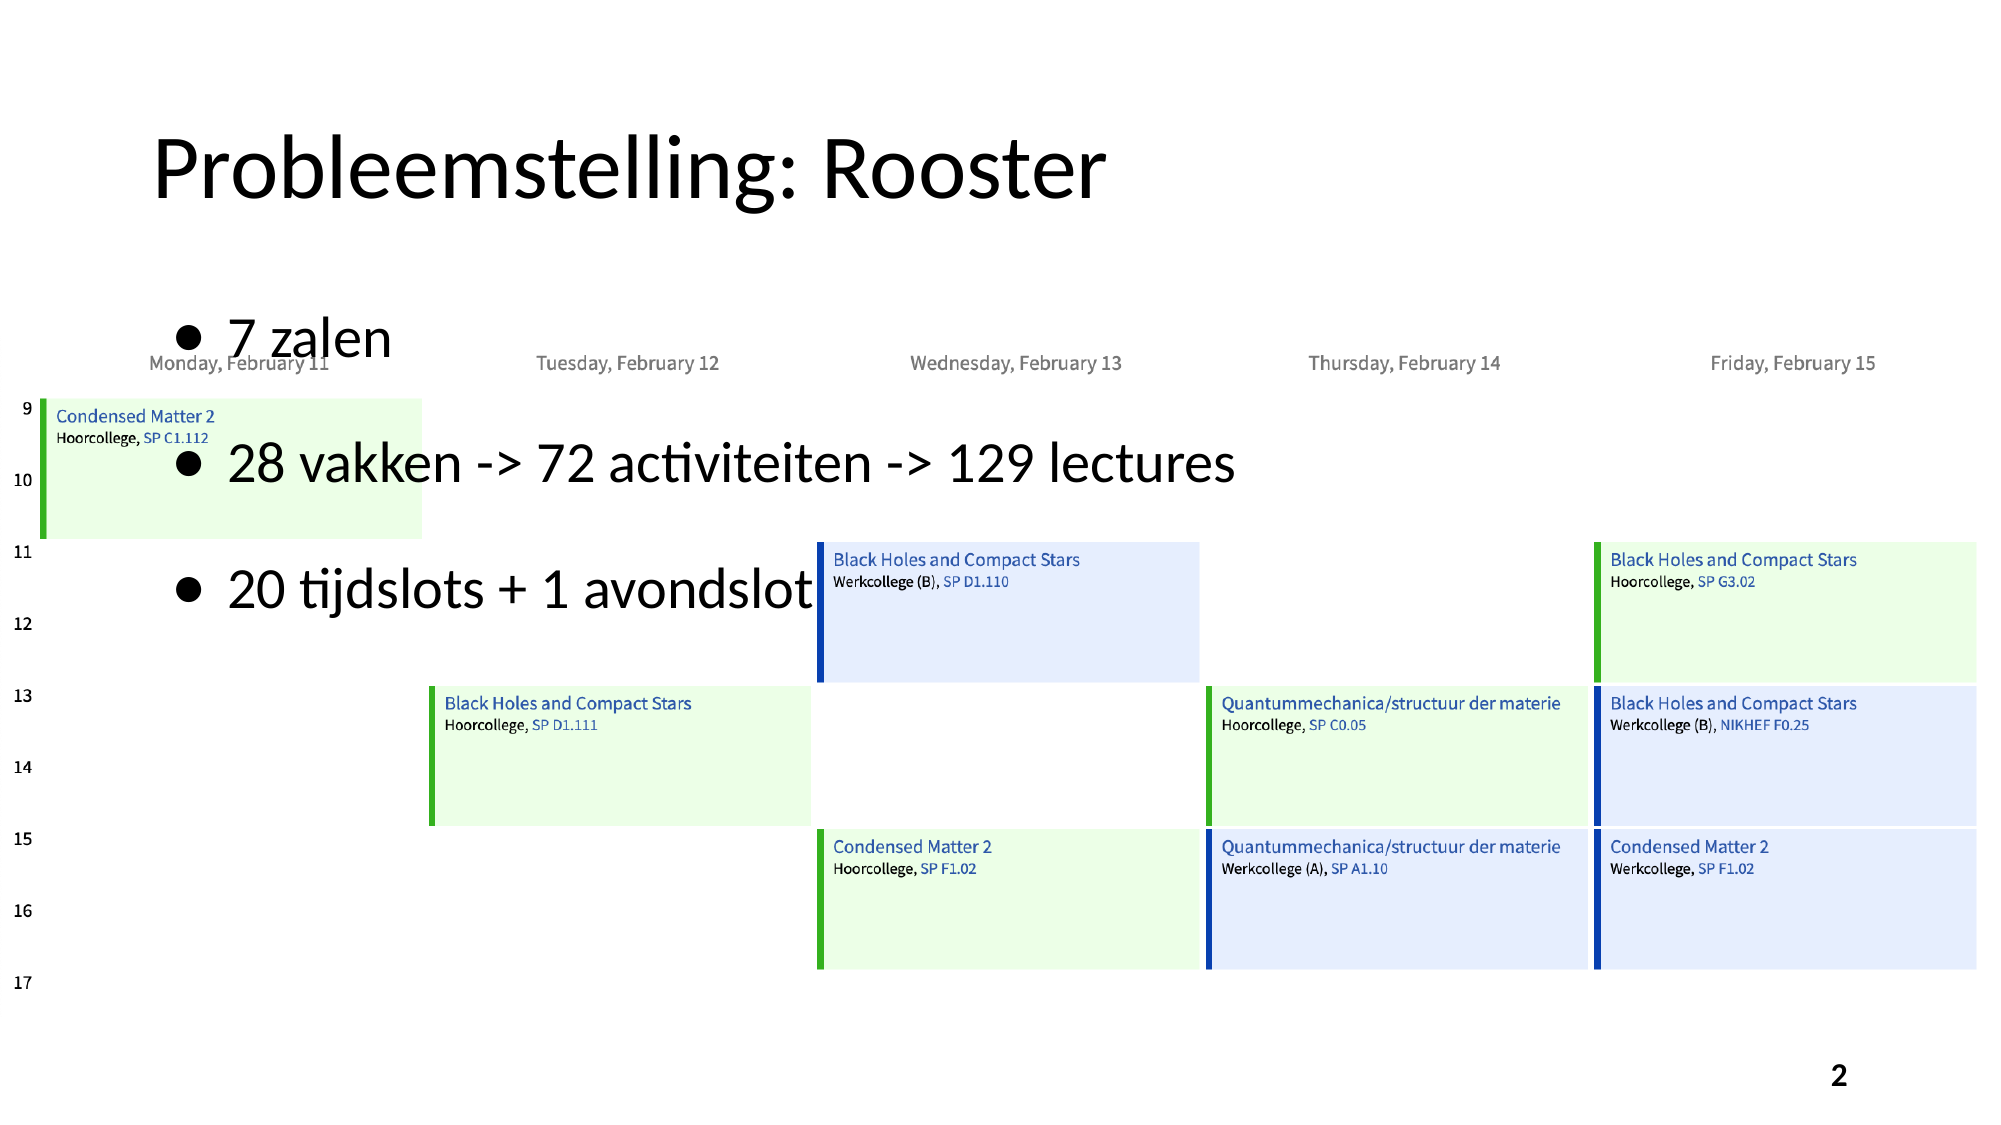

Probleemstelling: Rooster
7 zalen

28 vakken -> 72 activiteiten -> 129 lectures

20 tijdslots + 1 avondslot

2